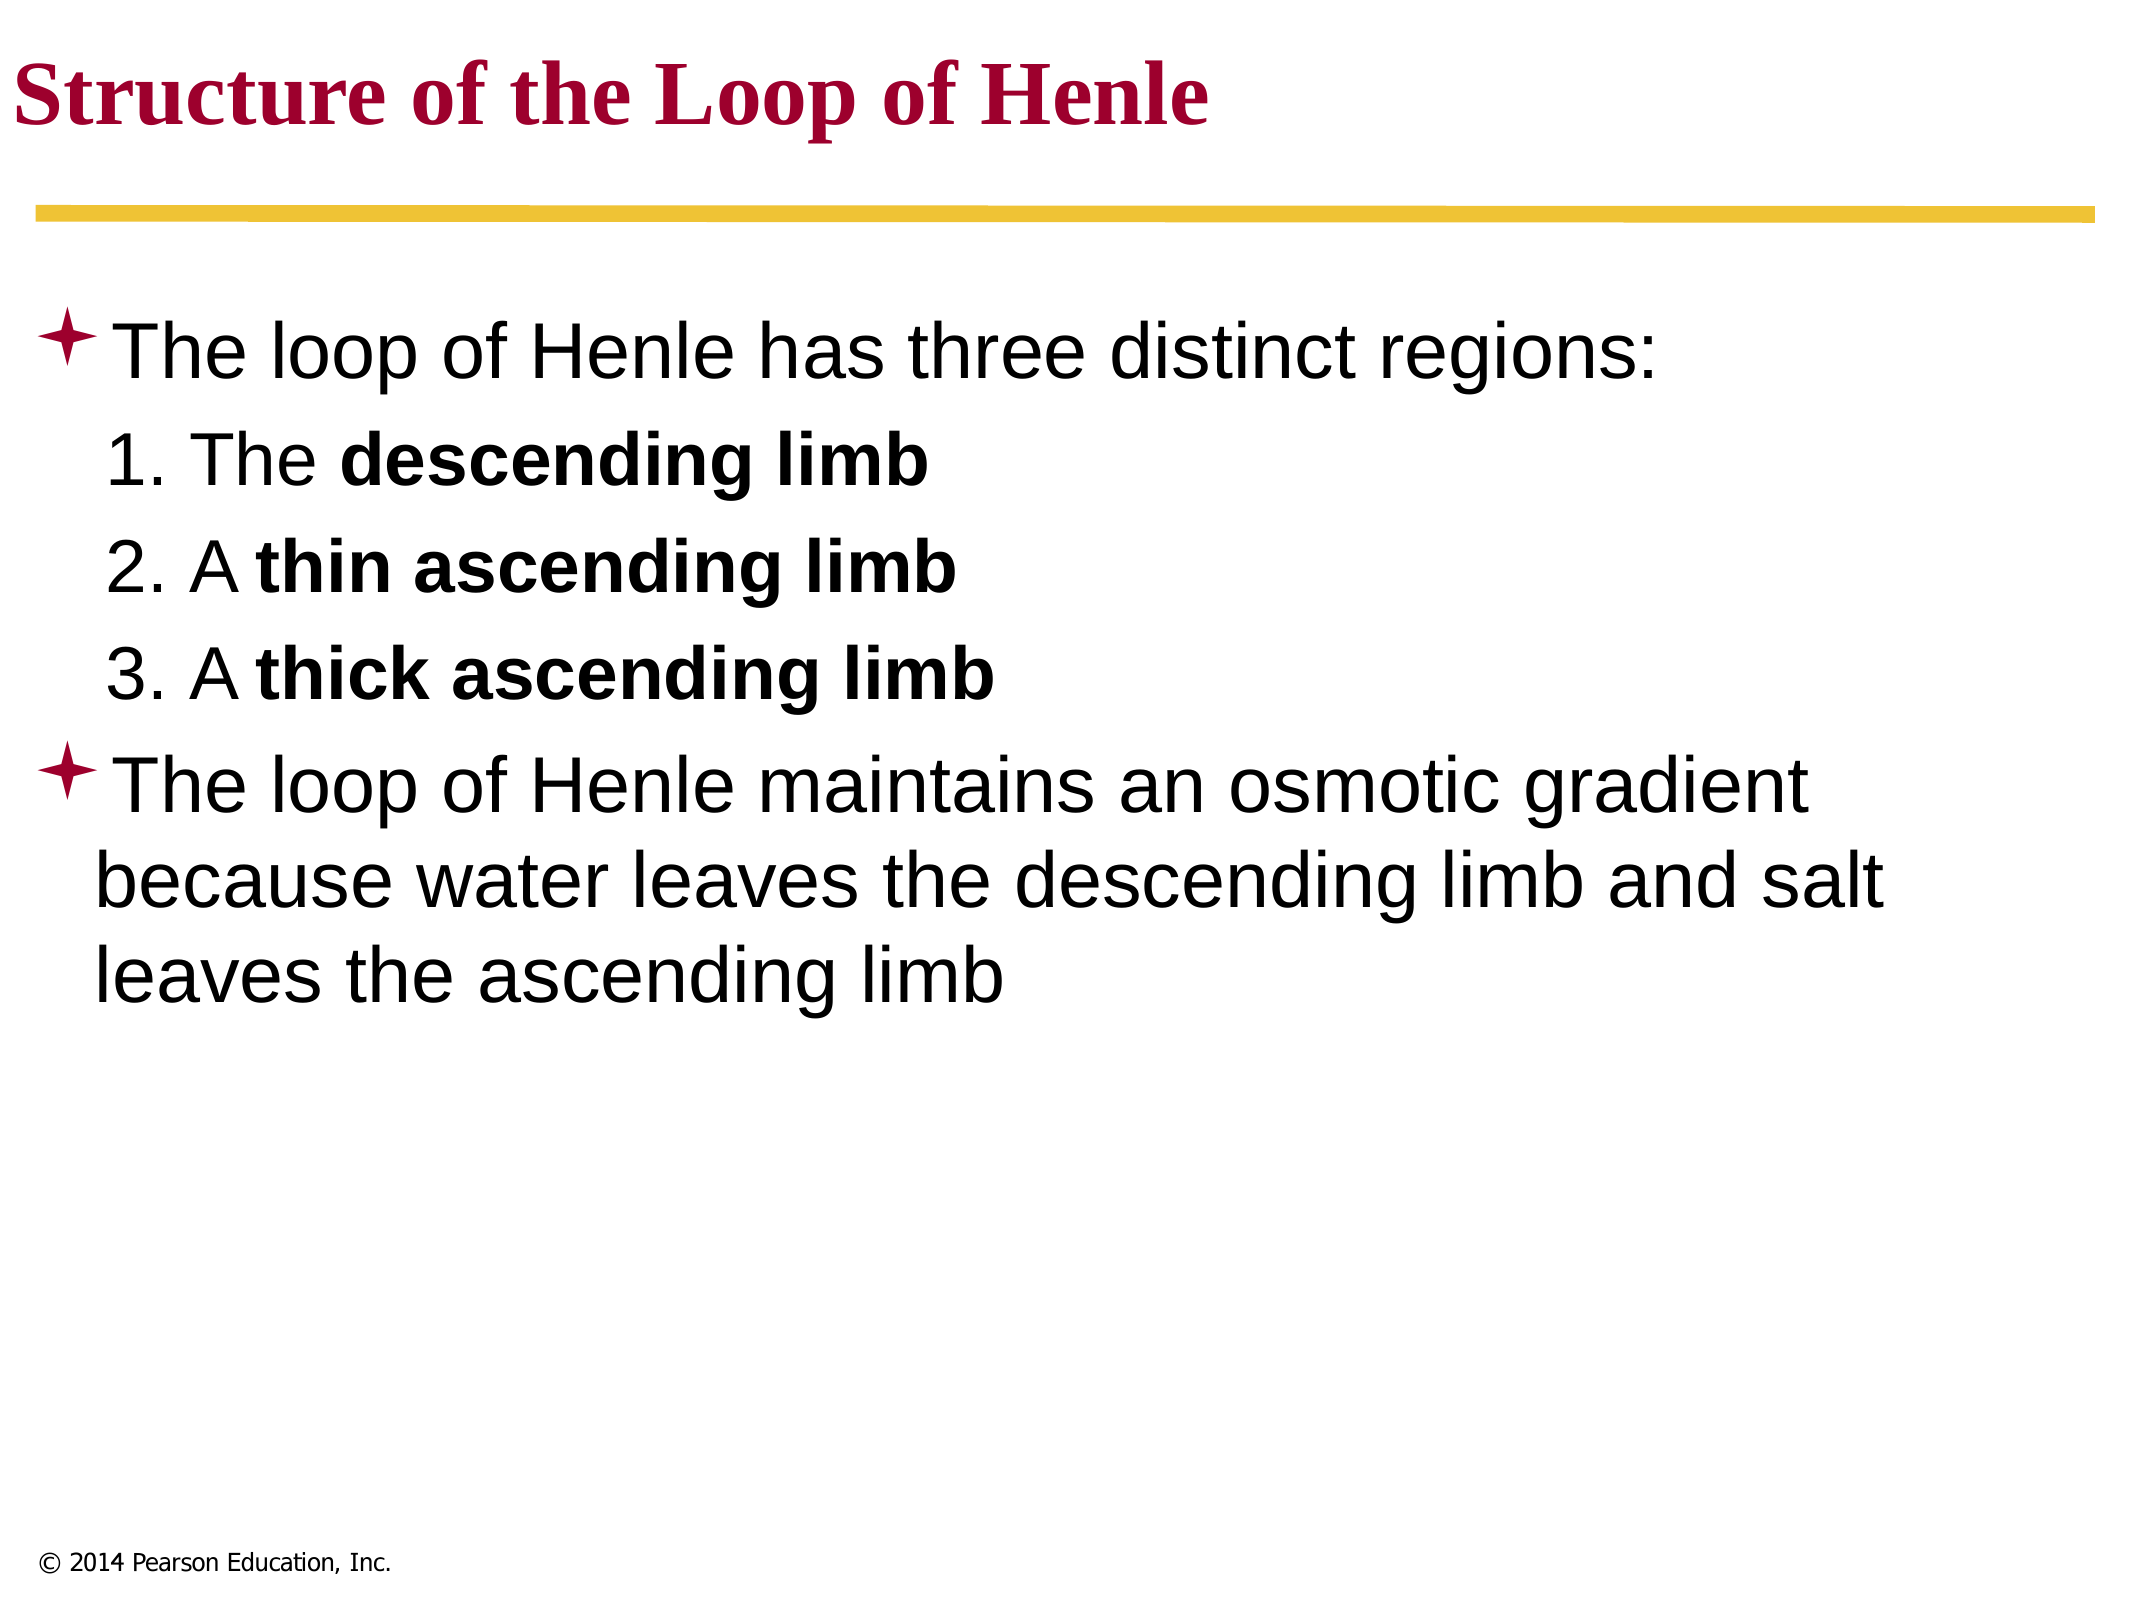

Structure of the Loop of Henle

The loop of Henle has three distinct regions:
The descending limb
A thin ascending limb
A thick ascending limb
The loop of Henle maintains an osmotic gradient because water leaves the descending limb and salt leaves the ascending limb